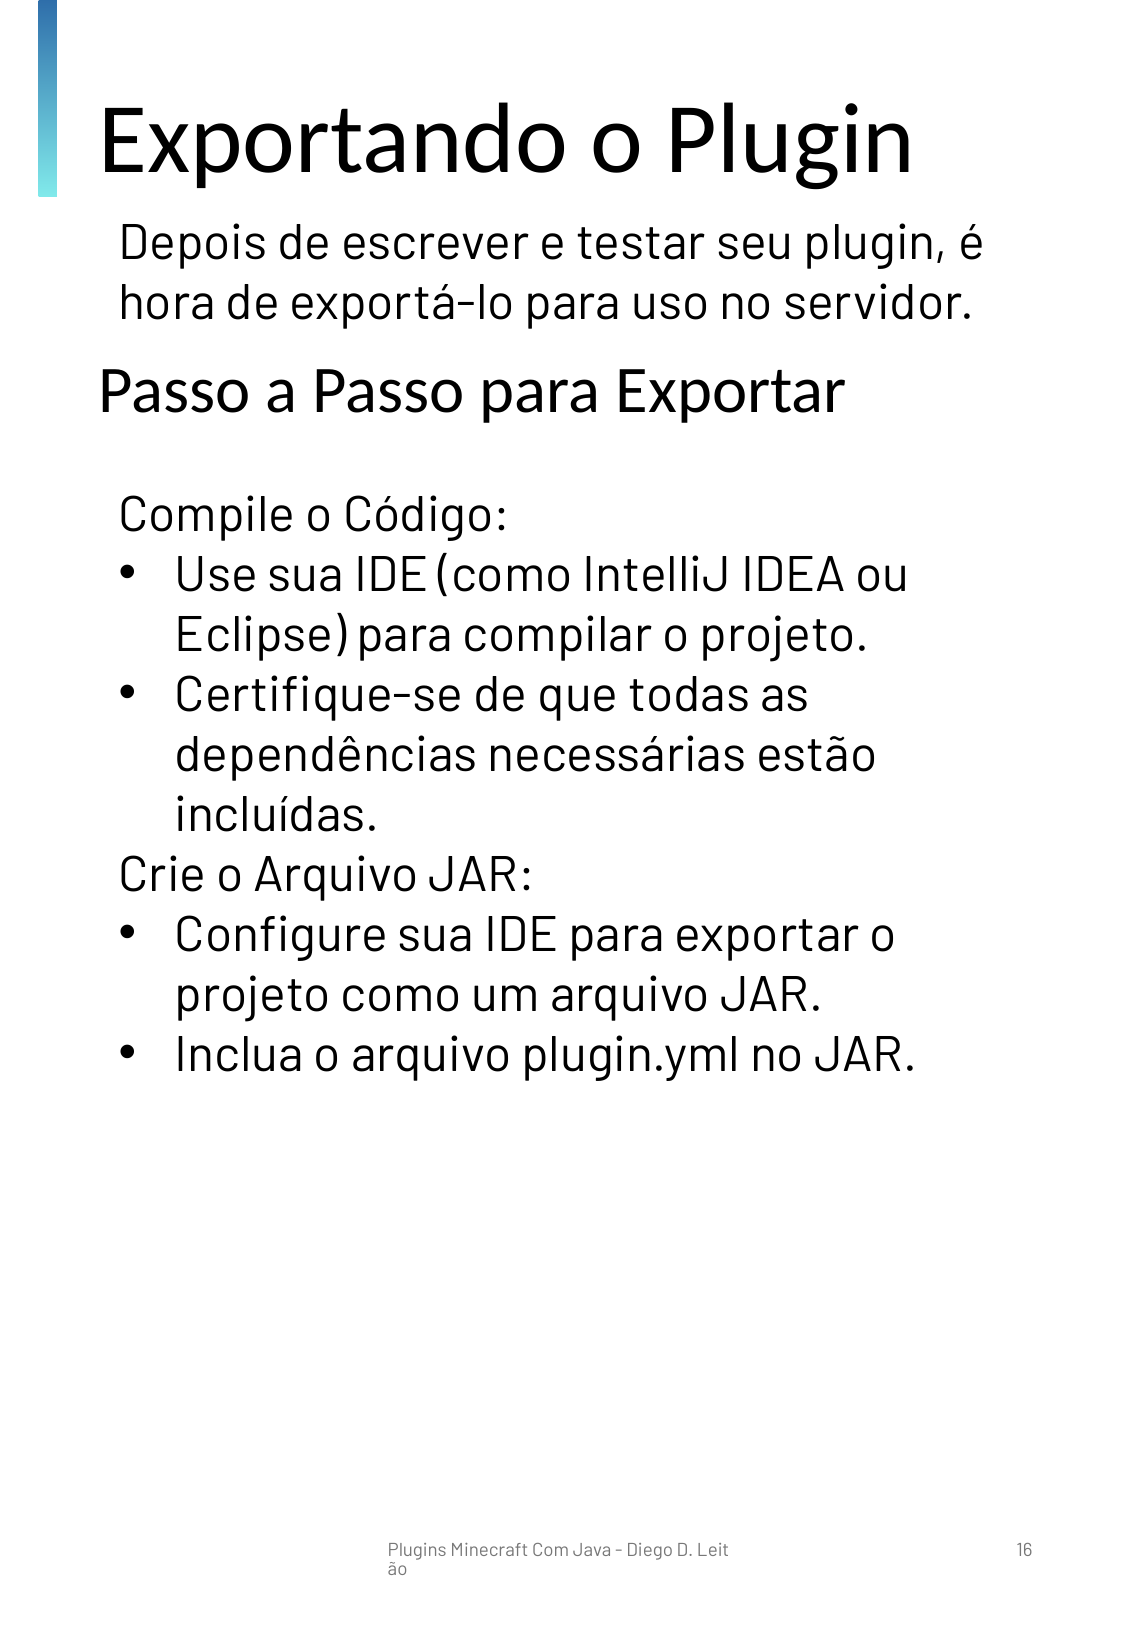

Exportando o Plugin
Depois de escrever e testar seu plugin, é hora de exportá-lo para uso no servidor.
Passo a Passo para Exportar
Compile o Código:
Use sua IDE (como IntelliJ IDEA ou Eclipse) para compilar o projeto.
Certifique-se de que todas as dependências necessárias estão incluídas.
Crie o Arquivo JAR:
Configure sua IDE para exportar o projeto como um arquivo JAR.
Inclua o arquivo plugin.yml no JAR.
Plugins Minecraft Com Java - Diego D. Leitão
16